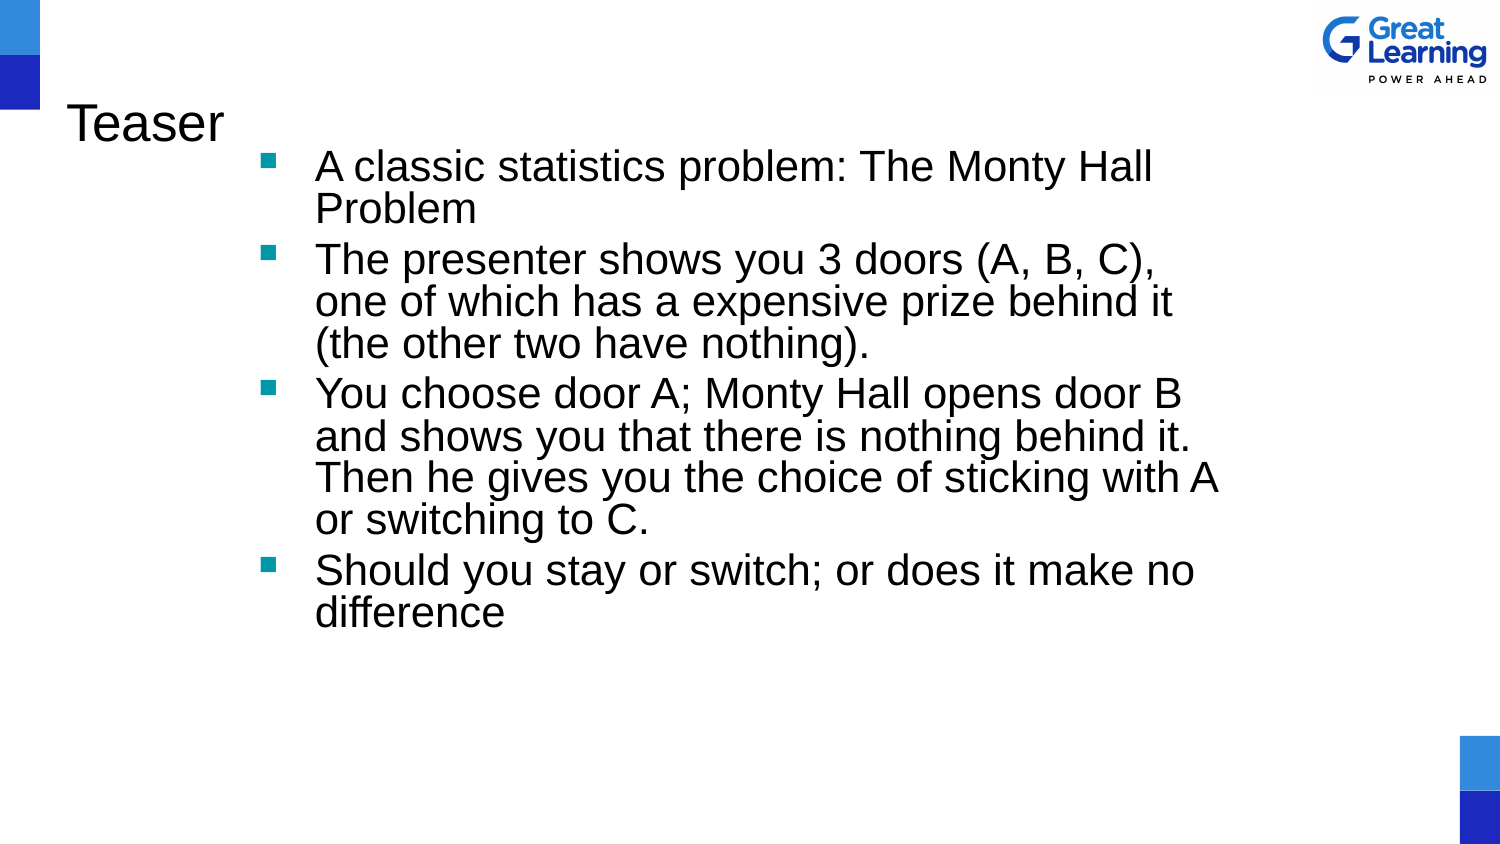

Teaser
A classic statistics problem: The Monty Hall Problem
The presenter shows you 3 doors (A, B, C), one of which has a expensive prize behind it (the other two have nothing).
You choose door A; Monty Hall opens door B and shows you that there is nothing behind it. Then he gives you the choice of sticking with A or switching to C.
Should you stay or switch; or does it make no difference